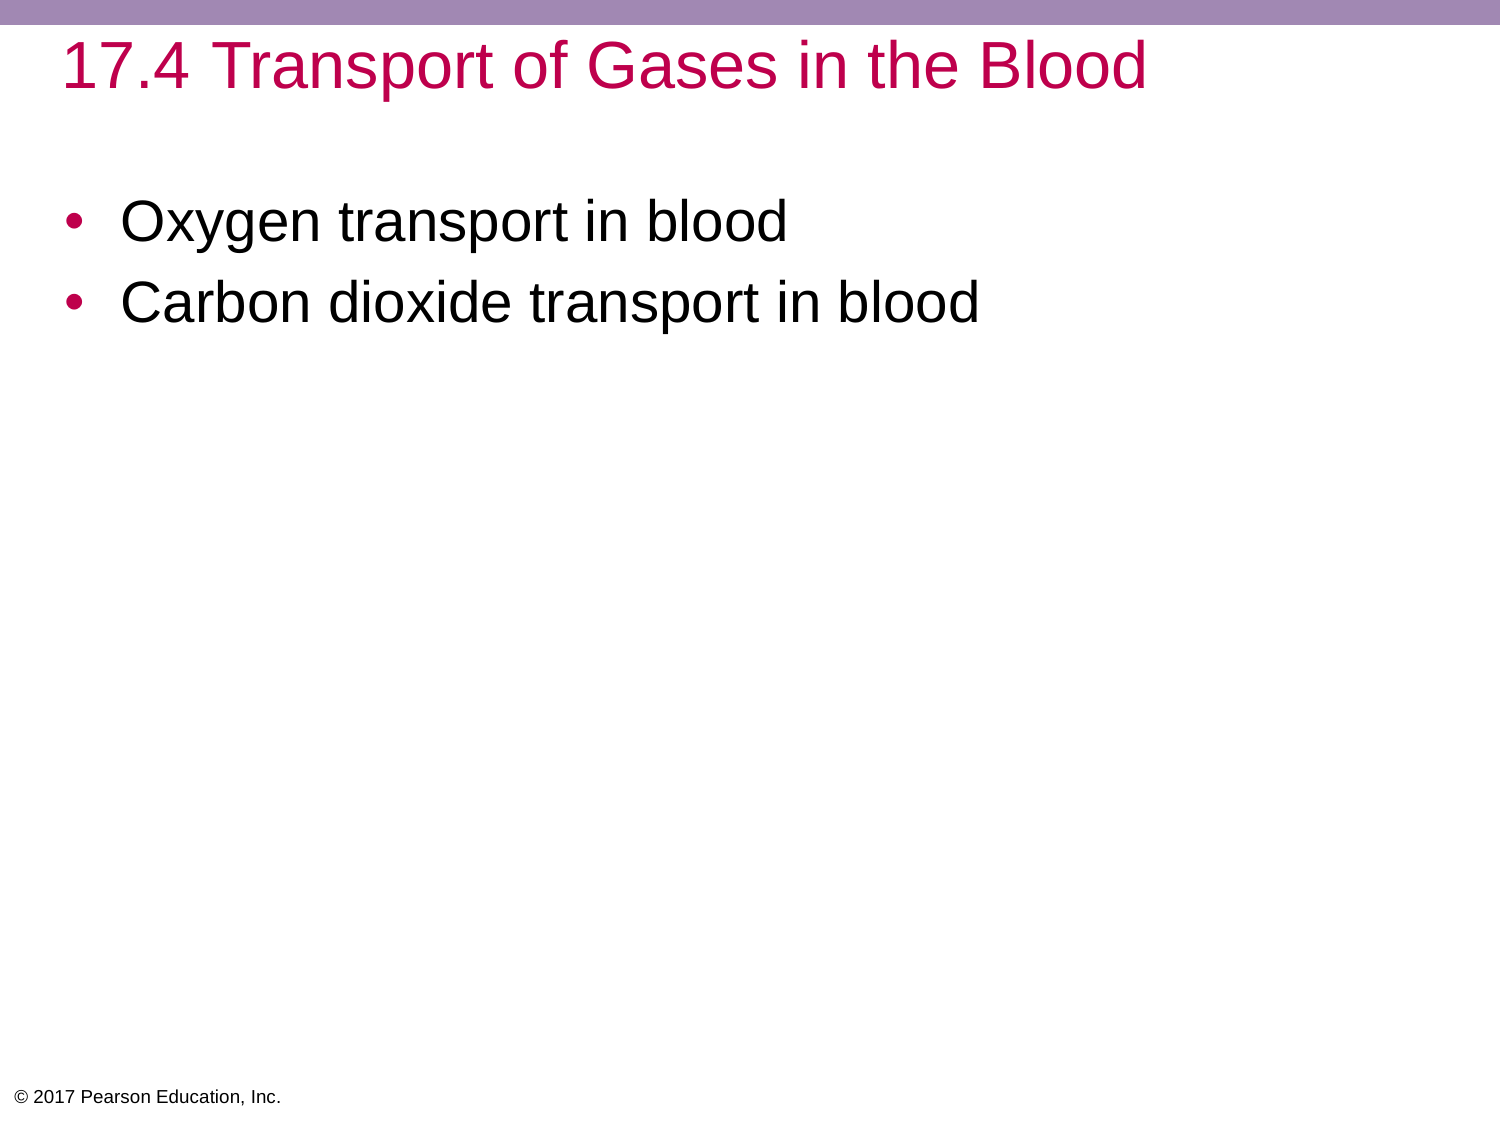

# 17.4	Transport of Gases in the Blood
Oxygen transport in blood
Carbon dioxide transport in blood